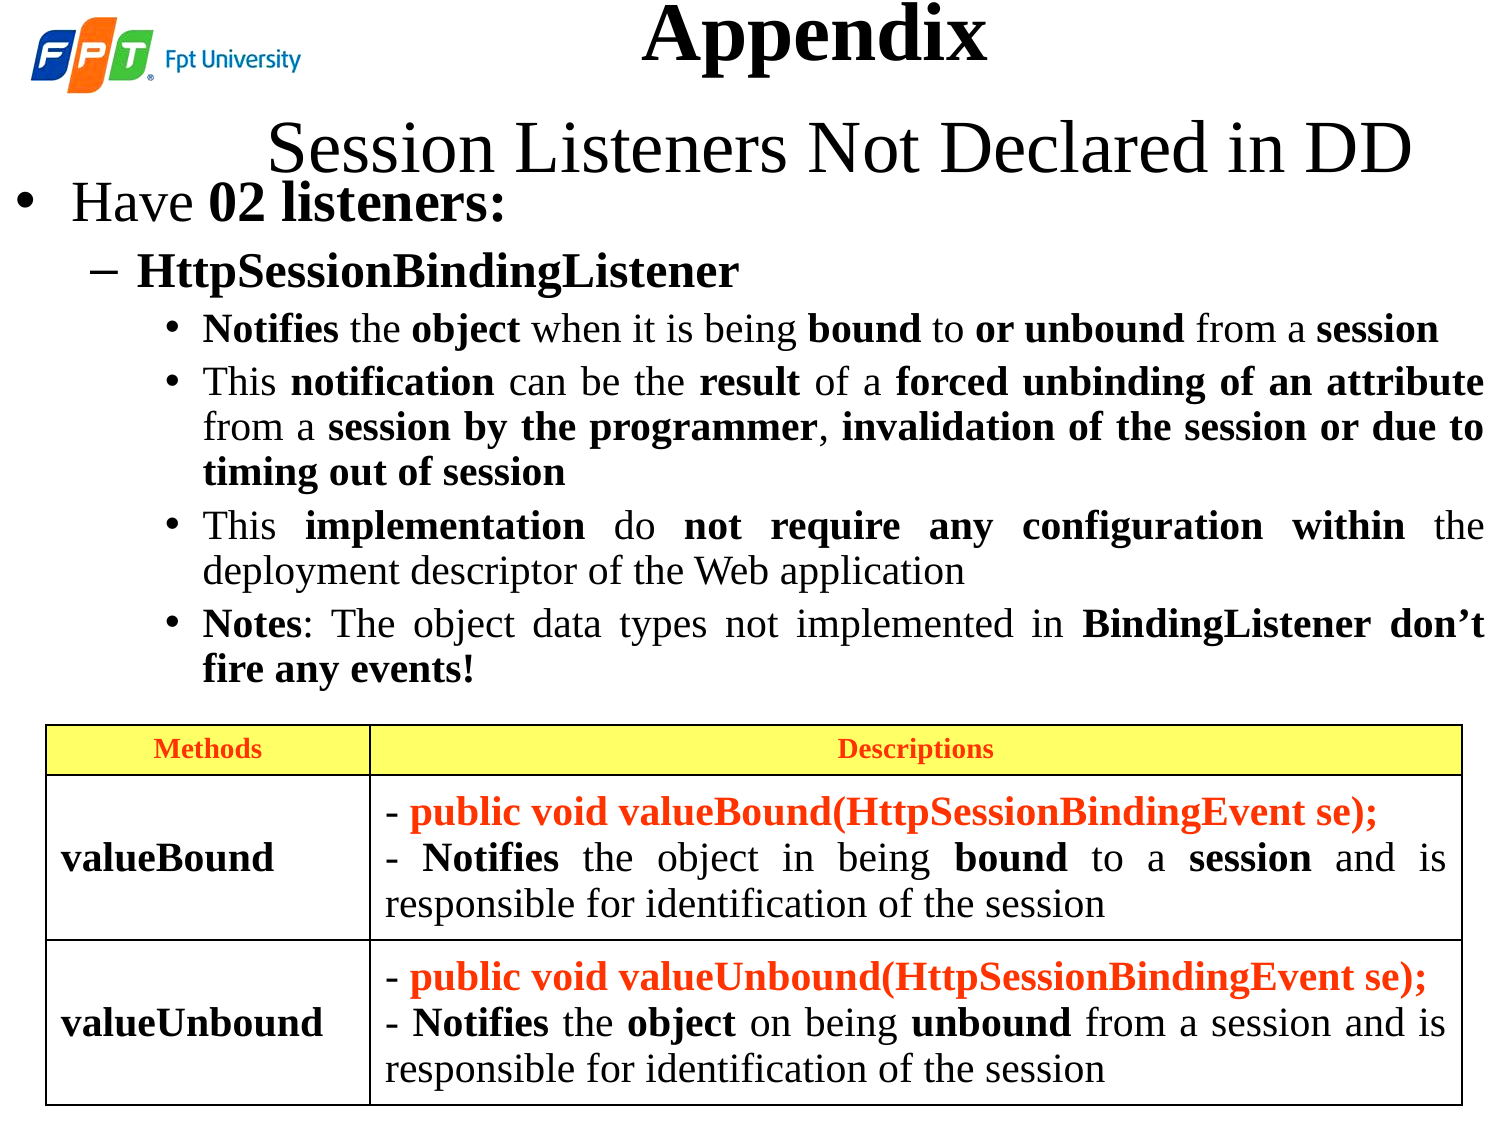

Appendix
 Session Listeners Not Declared in DD
Have 02 listeners:
HttpSessionBindingListener
Notifies the object when it is being bound to or unbound from a session
This notification can be the result of a forced unbinding of an attribute from a session by the programmer, invalidation of the session or due to timing out of session
This implementation do not require any configuration within the deployment descriptor of the Web application
Notes: The object data types not implemented in BindingListener don’t fire any events!
| Methods | Descriptions |
| --- | --- |
| valueBound | - public void valueBound(HttpSessionBindingEvent se); - Notifies the object in being bound to a session and is responsible for identification of the session |
| valueUnbound | - public void valueUnbound(HttpSessionBindingEvent se); - Notifies the object on being unbound from a session and is responsible for identification of the session |